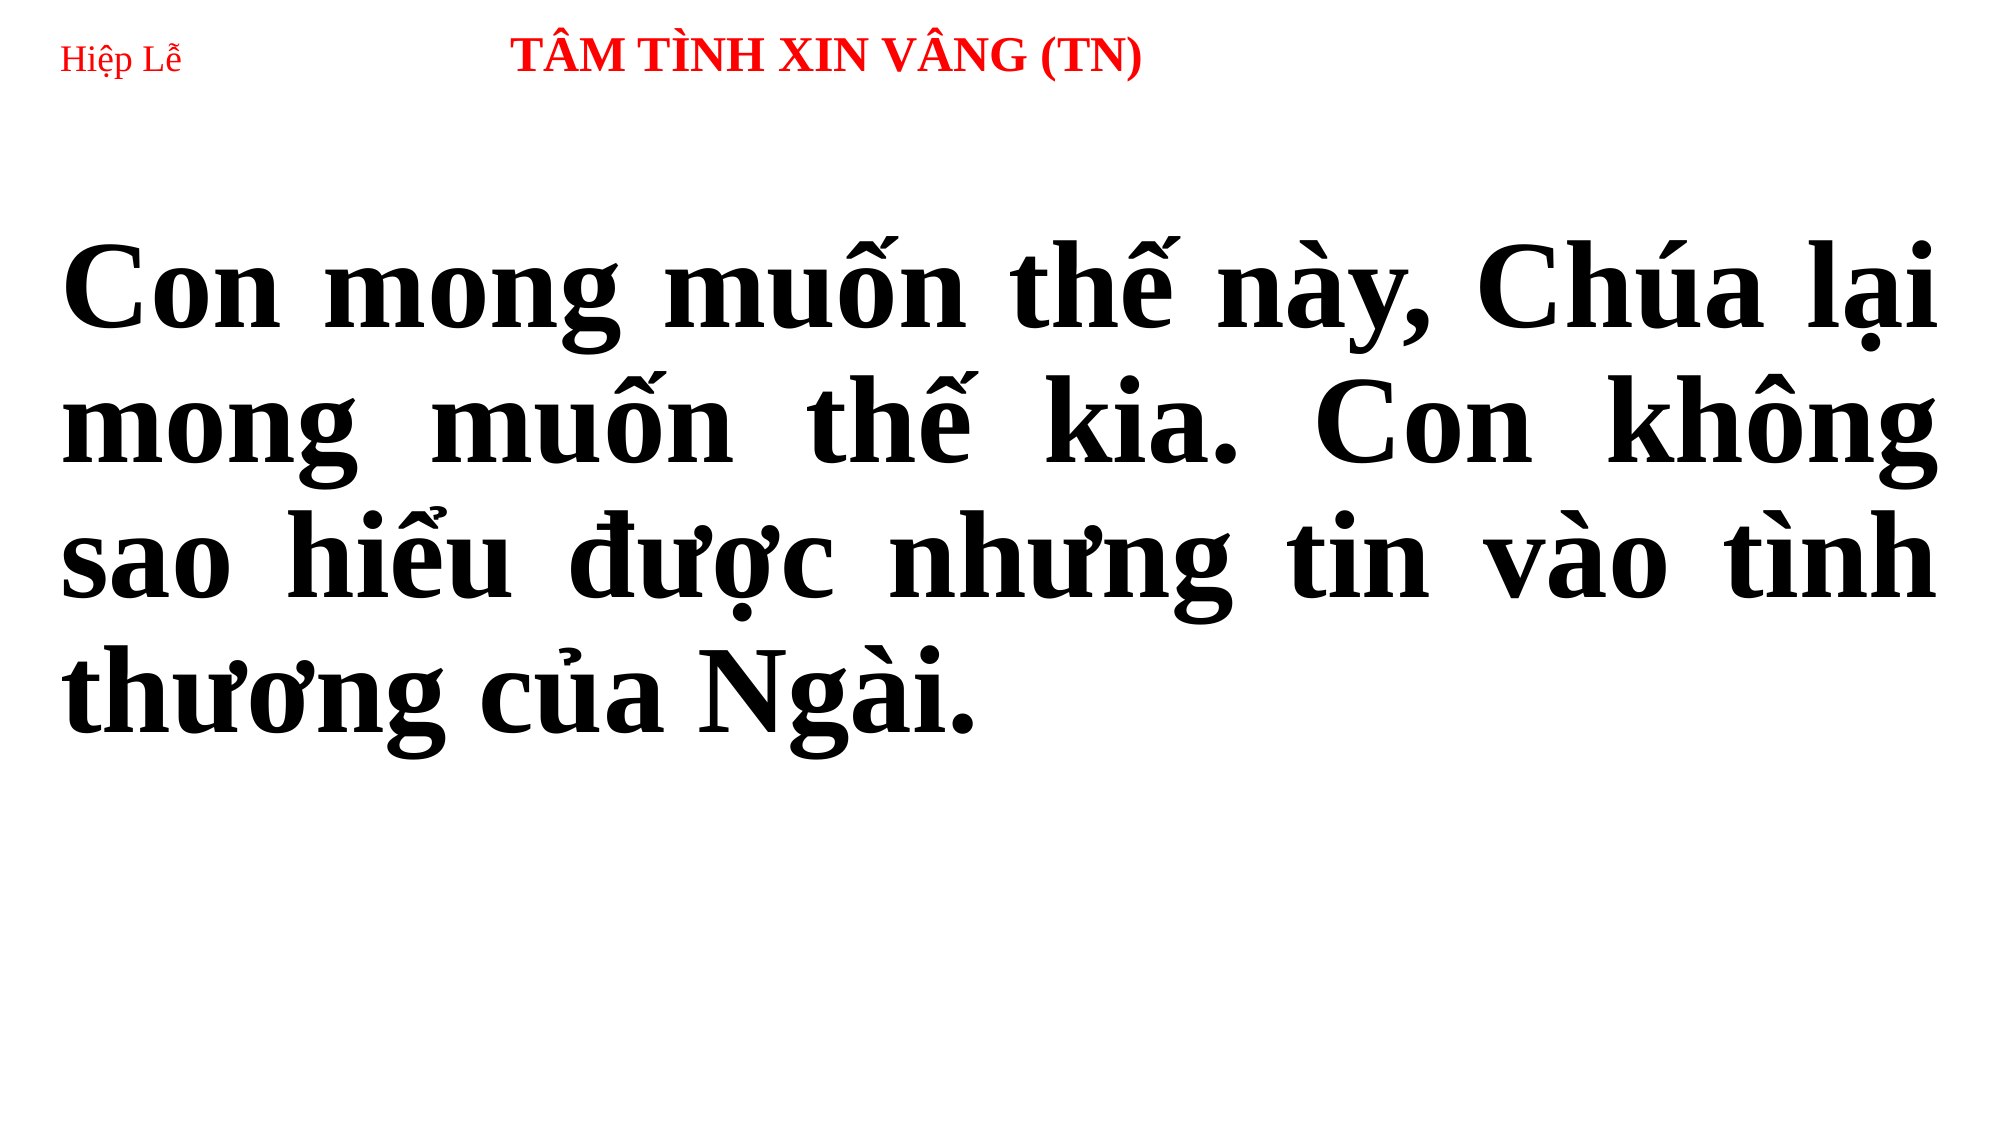

# Hiệp Lễ                    	TÂM TÌNH XIN VÂNG (TN)
Con mong muốn thế này, Chúa lại mong muốn thế kia. Con không sao hiểu được nhưng tin vào tình thương của Ngài.